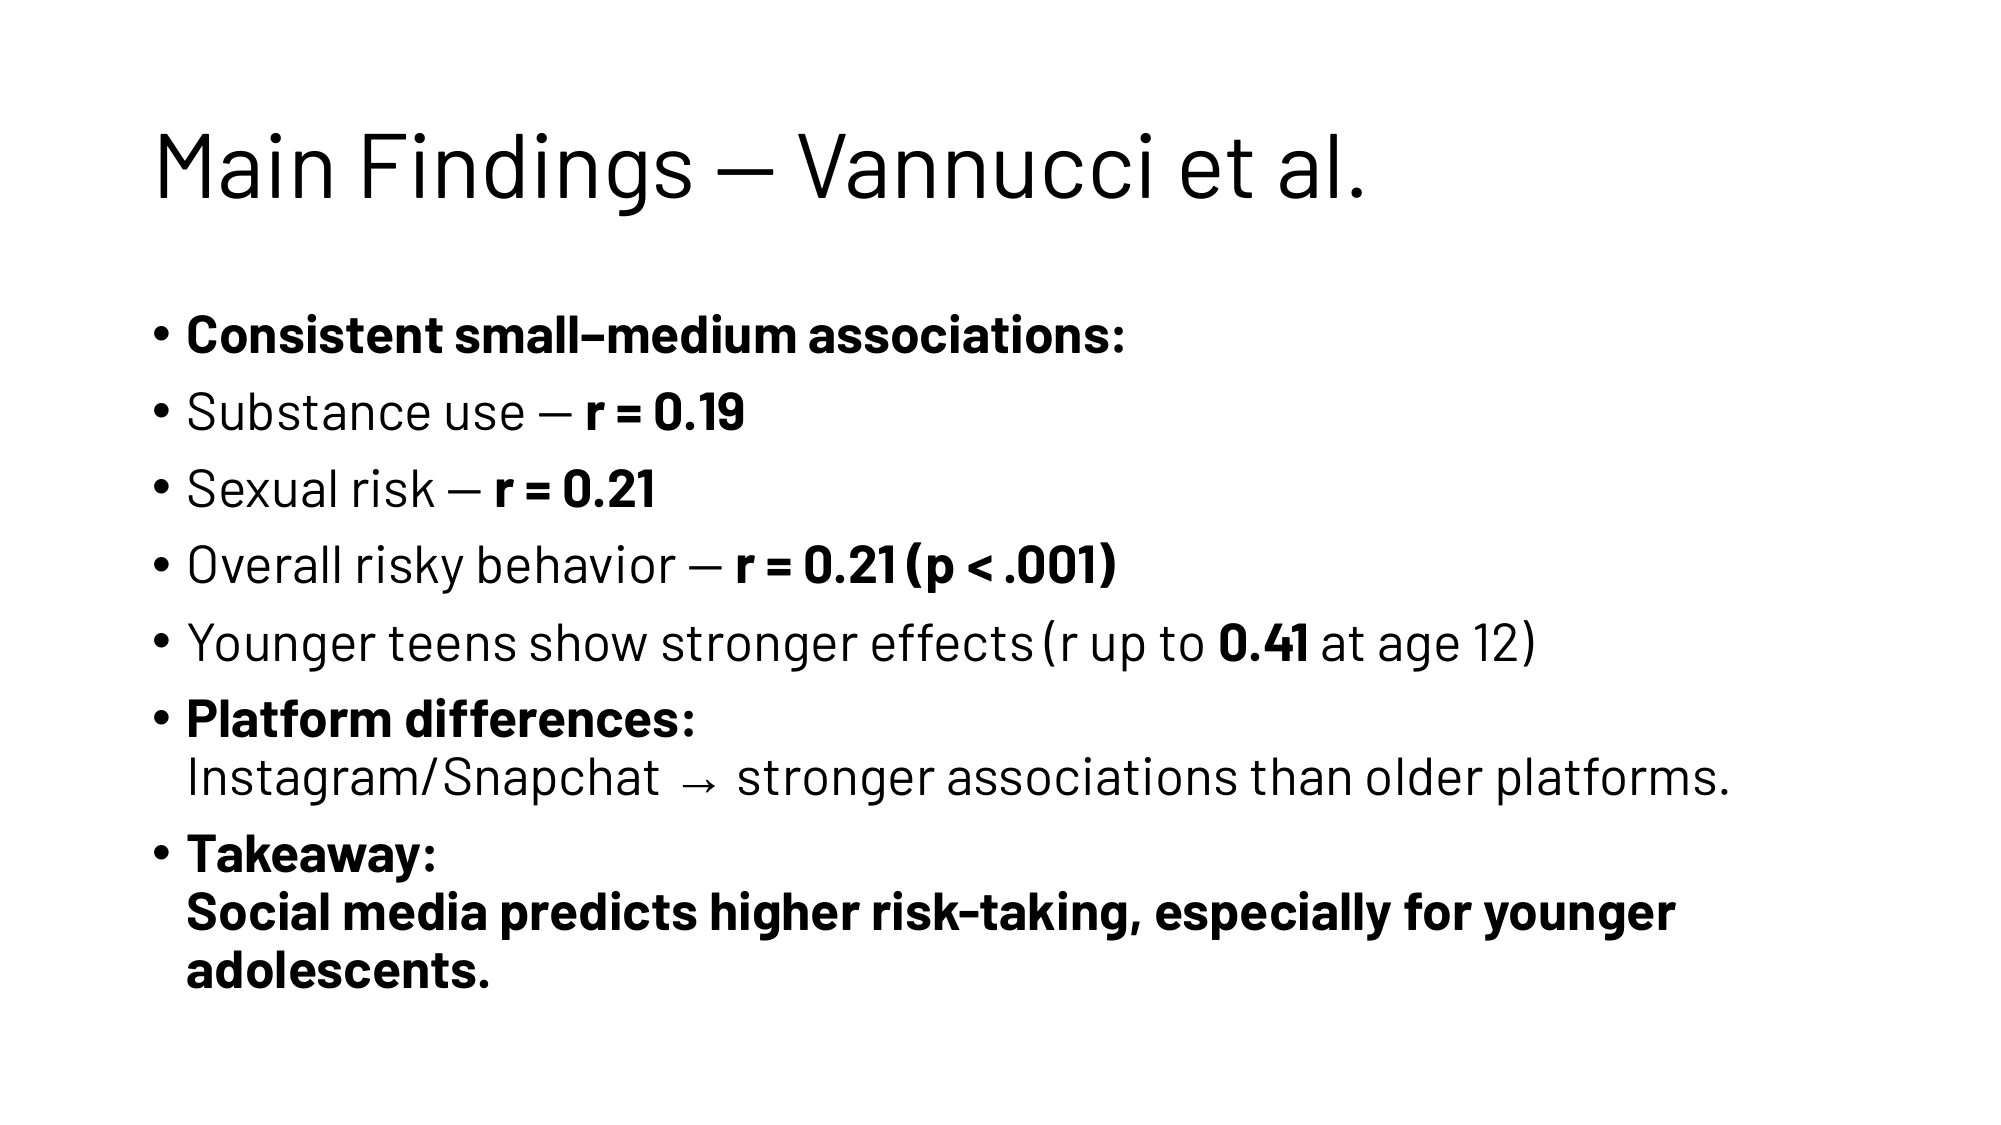

# Main Findings — Vannucci et al.
Consistent small–medium associations:
Substance use — r = 0.19
Sexual risk — r = 0.21
Overall risky behavior — r = 0.21 (p < .001)
Younger teens show stronger effects (r up to 0.41 at age 12)
Platform differences:
Instagram/Snapchat → stronger associations than older platforms.
Takeaway:
Social media predicts higher risk-taking, especially for younger adolescents.